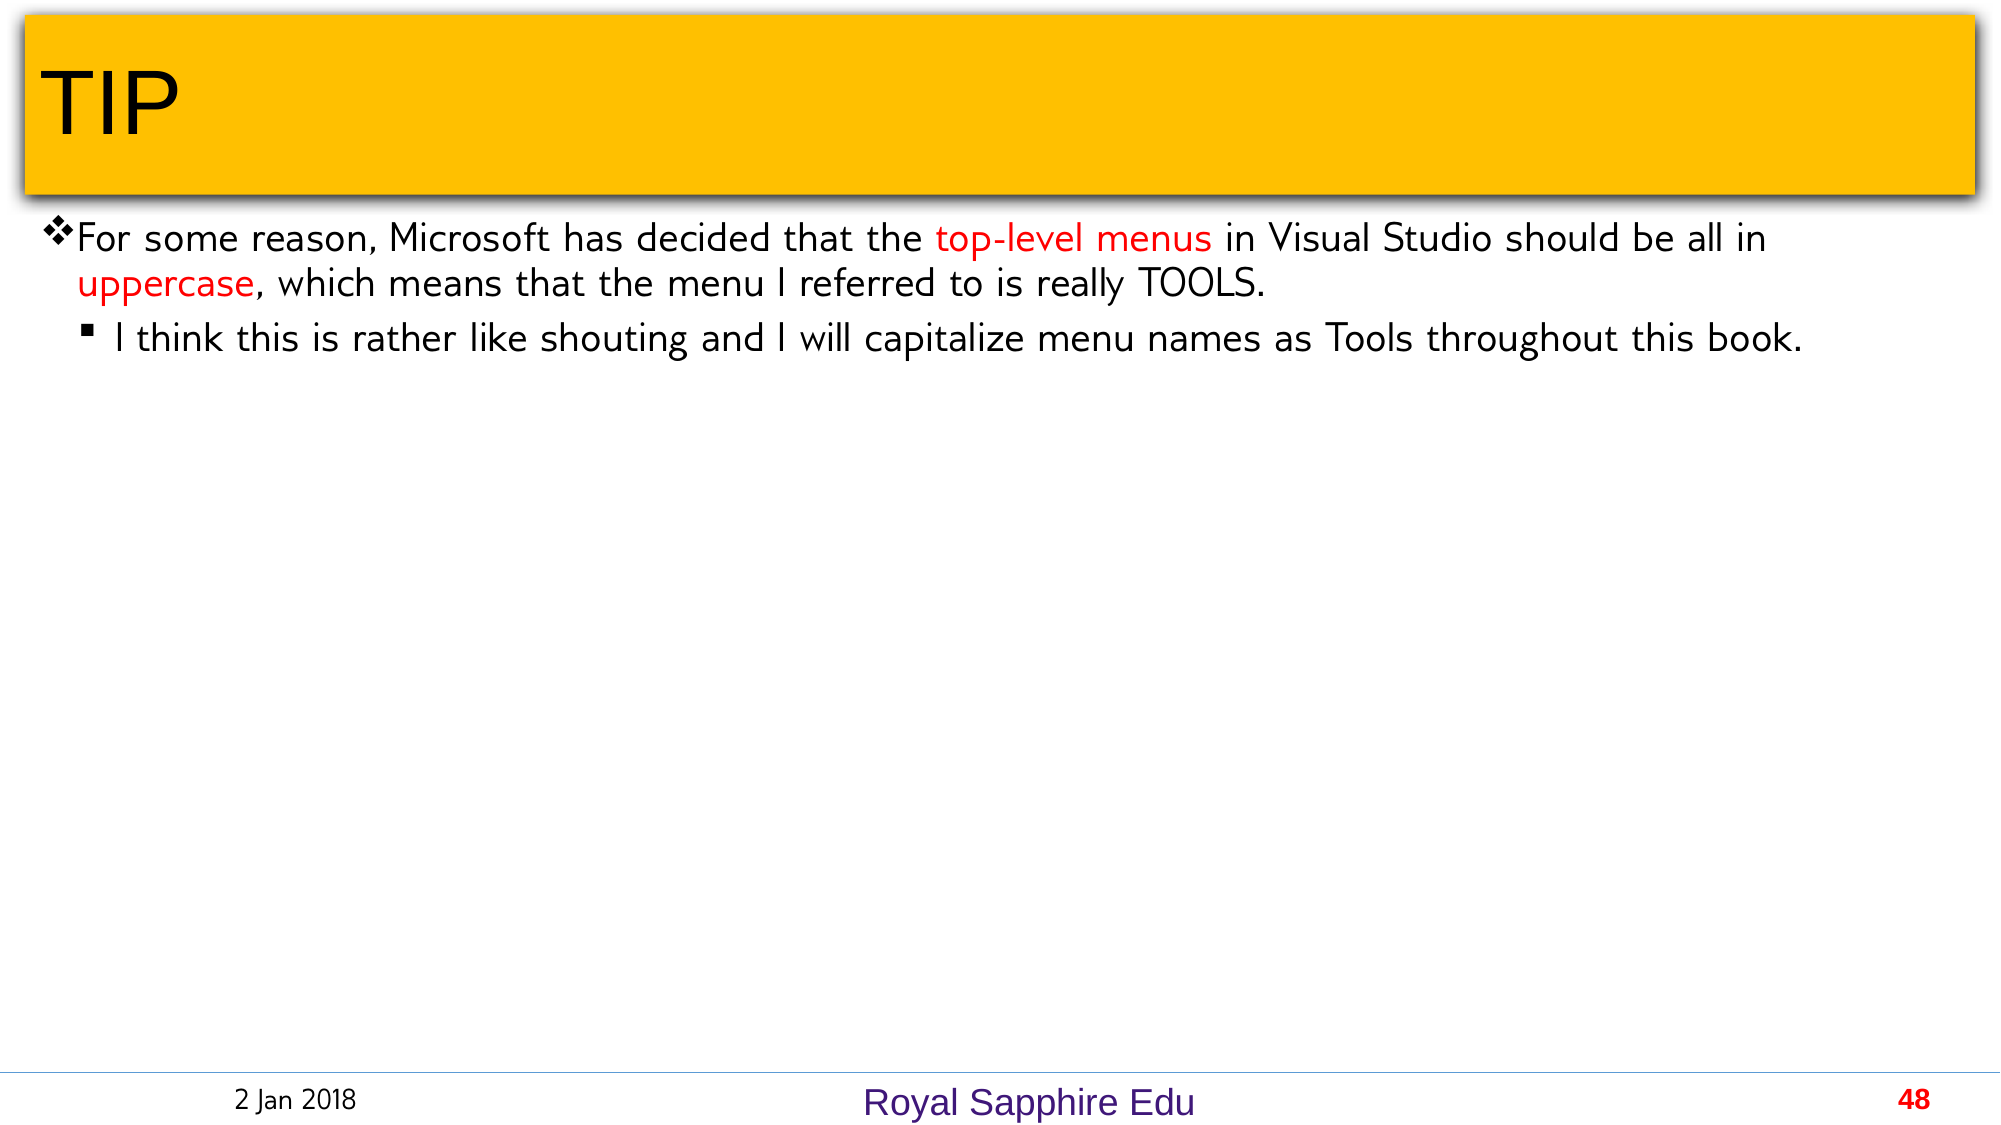

# TIP
For some reason, Microsoft has decided that the top-level menus in Visual Studio should be all in uppercase, which means that the menu I referred to is really TOOLS.
I think this is rather like shouting and I will capitalize menu names as Tools throughout this book.
2 Jan 2018
48